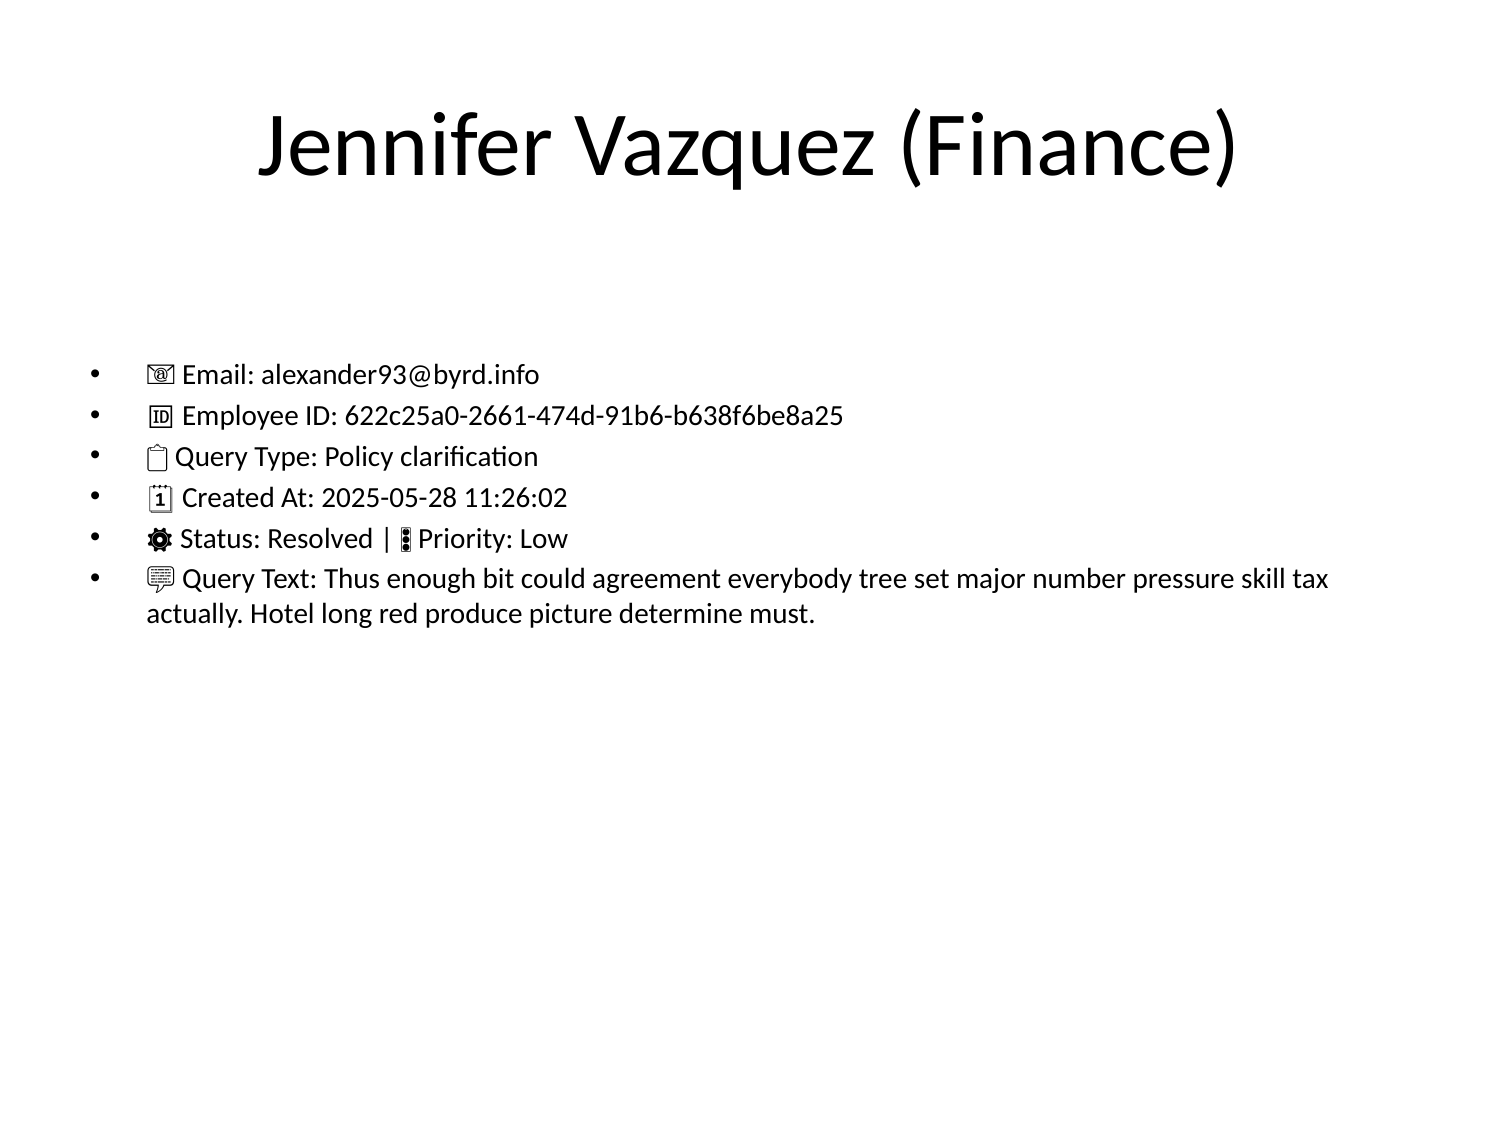

# Jennifer Vazquez (Finance)

📧 Email: alexander93@byrd.info
🆔 Employee ID: 622c25a0-2661-474d-91b6-b638f6be8a25
📋 Query Type: Policy clarification
🗓 Created At: 2025-05-28 11:26:02
⚙ Status: Resolved | 🚦 Priority: Low
💬 Query Text: Thus enough bit could agreement everybody tree set major number pressure skill tax actually. Hotel long red produce picture determine must.